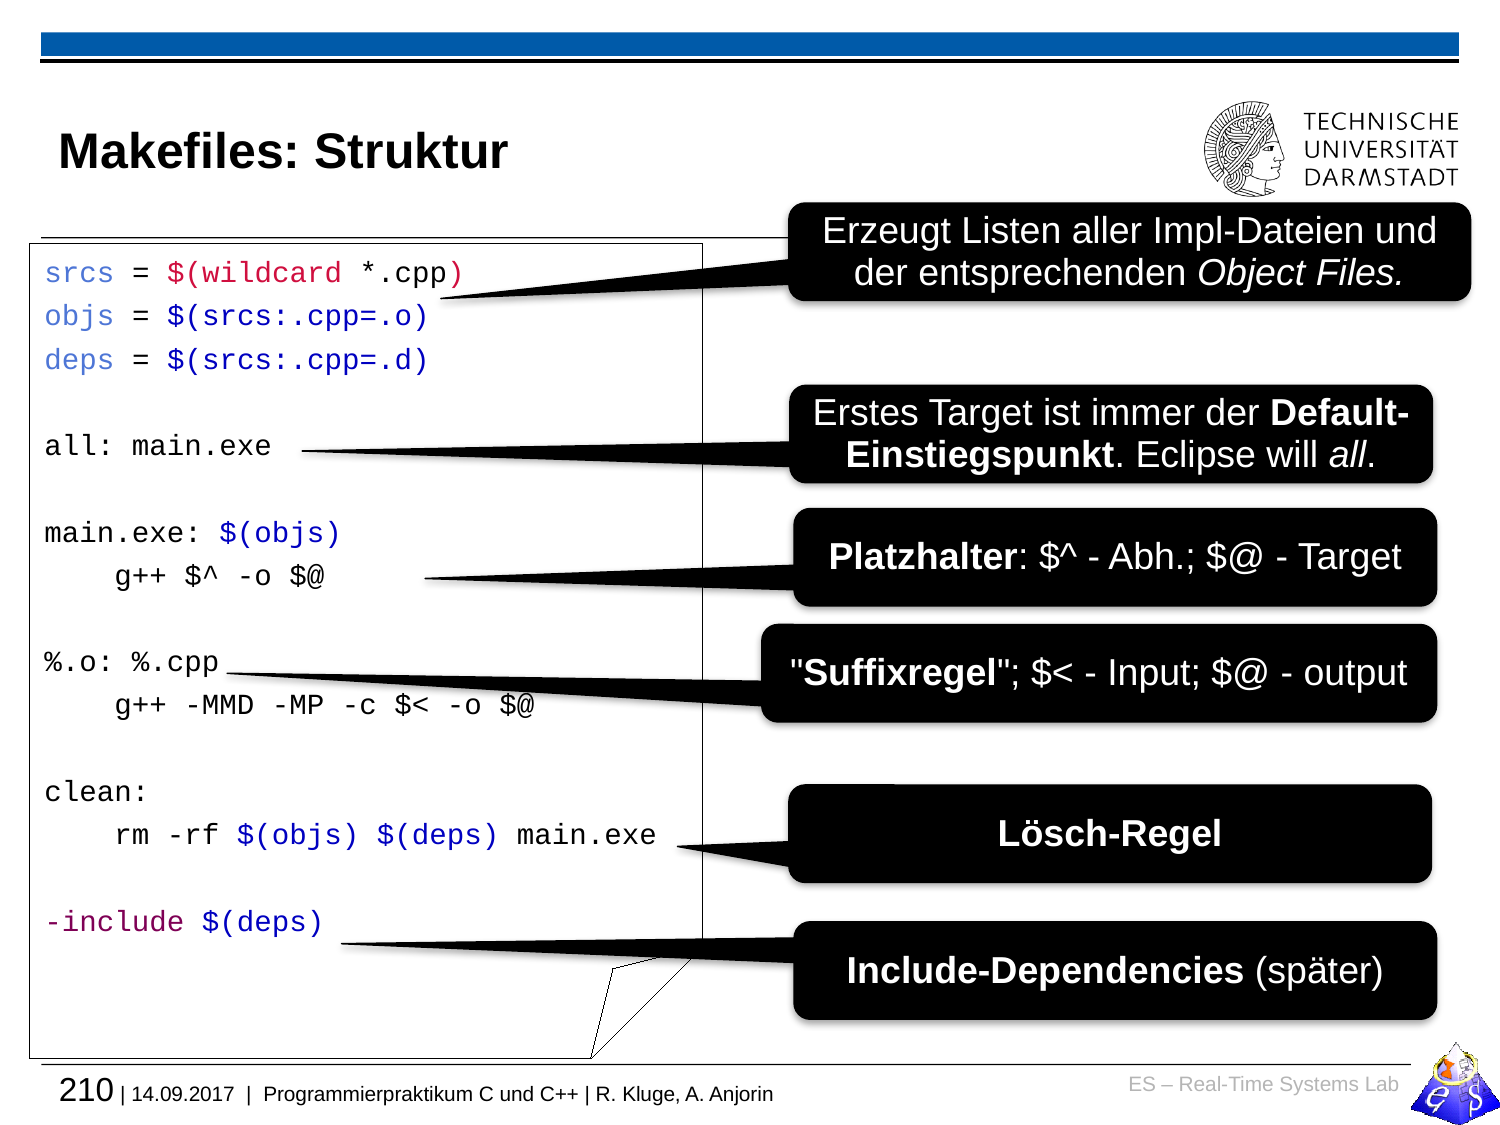

# Makefiles: Struktur
Erzeugt Listen aller Impl-Dateien und der entsprechenden Object Files.

srcs = $(wildcard *.cpp)
objs = $(srcs:.cpp=.o)
deps = $(srcs:.cpp=.d)

all: main.exe

main.exe: $(objs)
    g++ $^ -o $@

%.o: %.cpp
    g++ -MMD -MP -c $< -o $@

clean:
    rm -rf $(objs) $(deps) main.exe

-include $(deps)

Erstes Target ist immer der Default-Einstiegspunkt. Eclipse will all.
Platzhalter: $^ - Abh.; $@ - Target
"Suffixregel"; $< - Input; $@ - output
Lösch-Regel
Include-Dependencies (später)